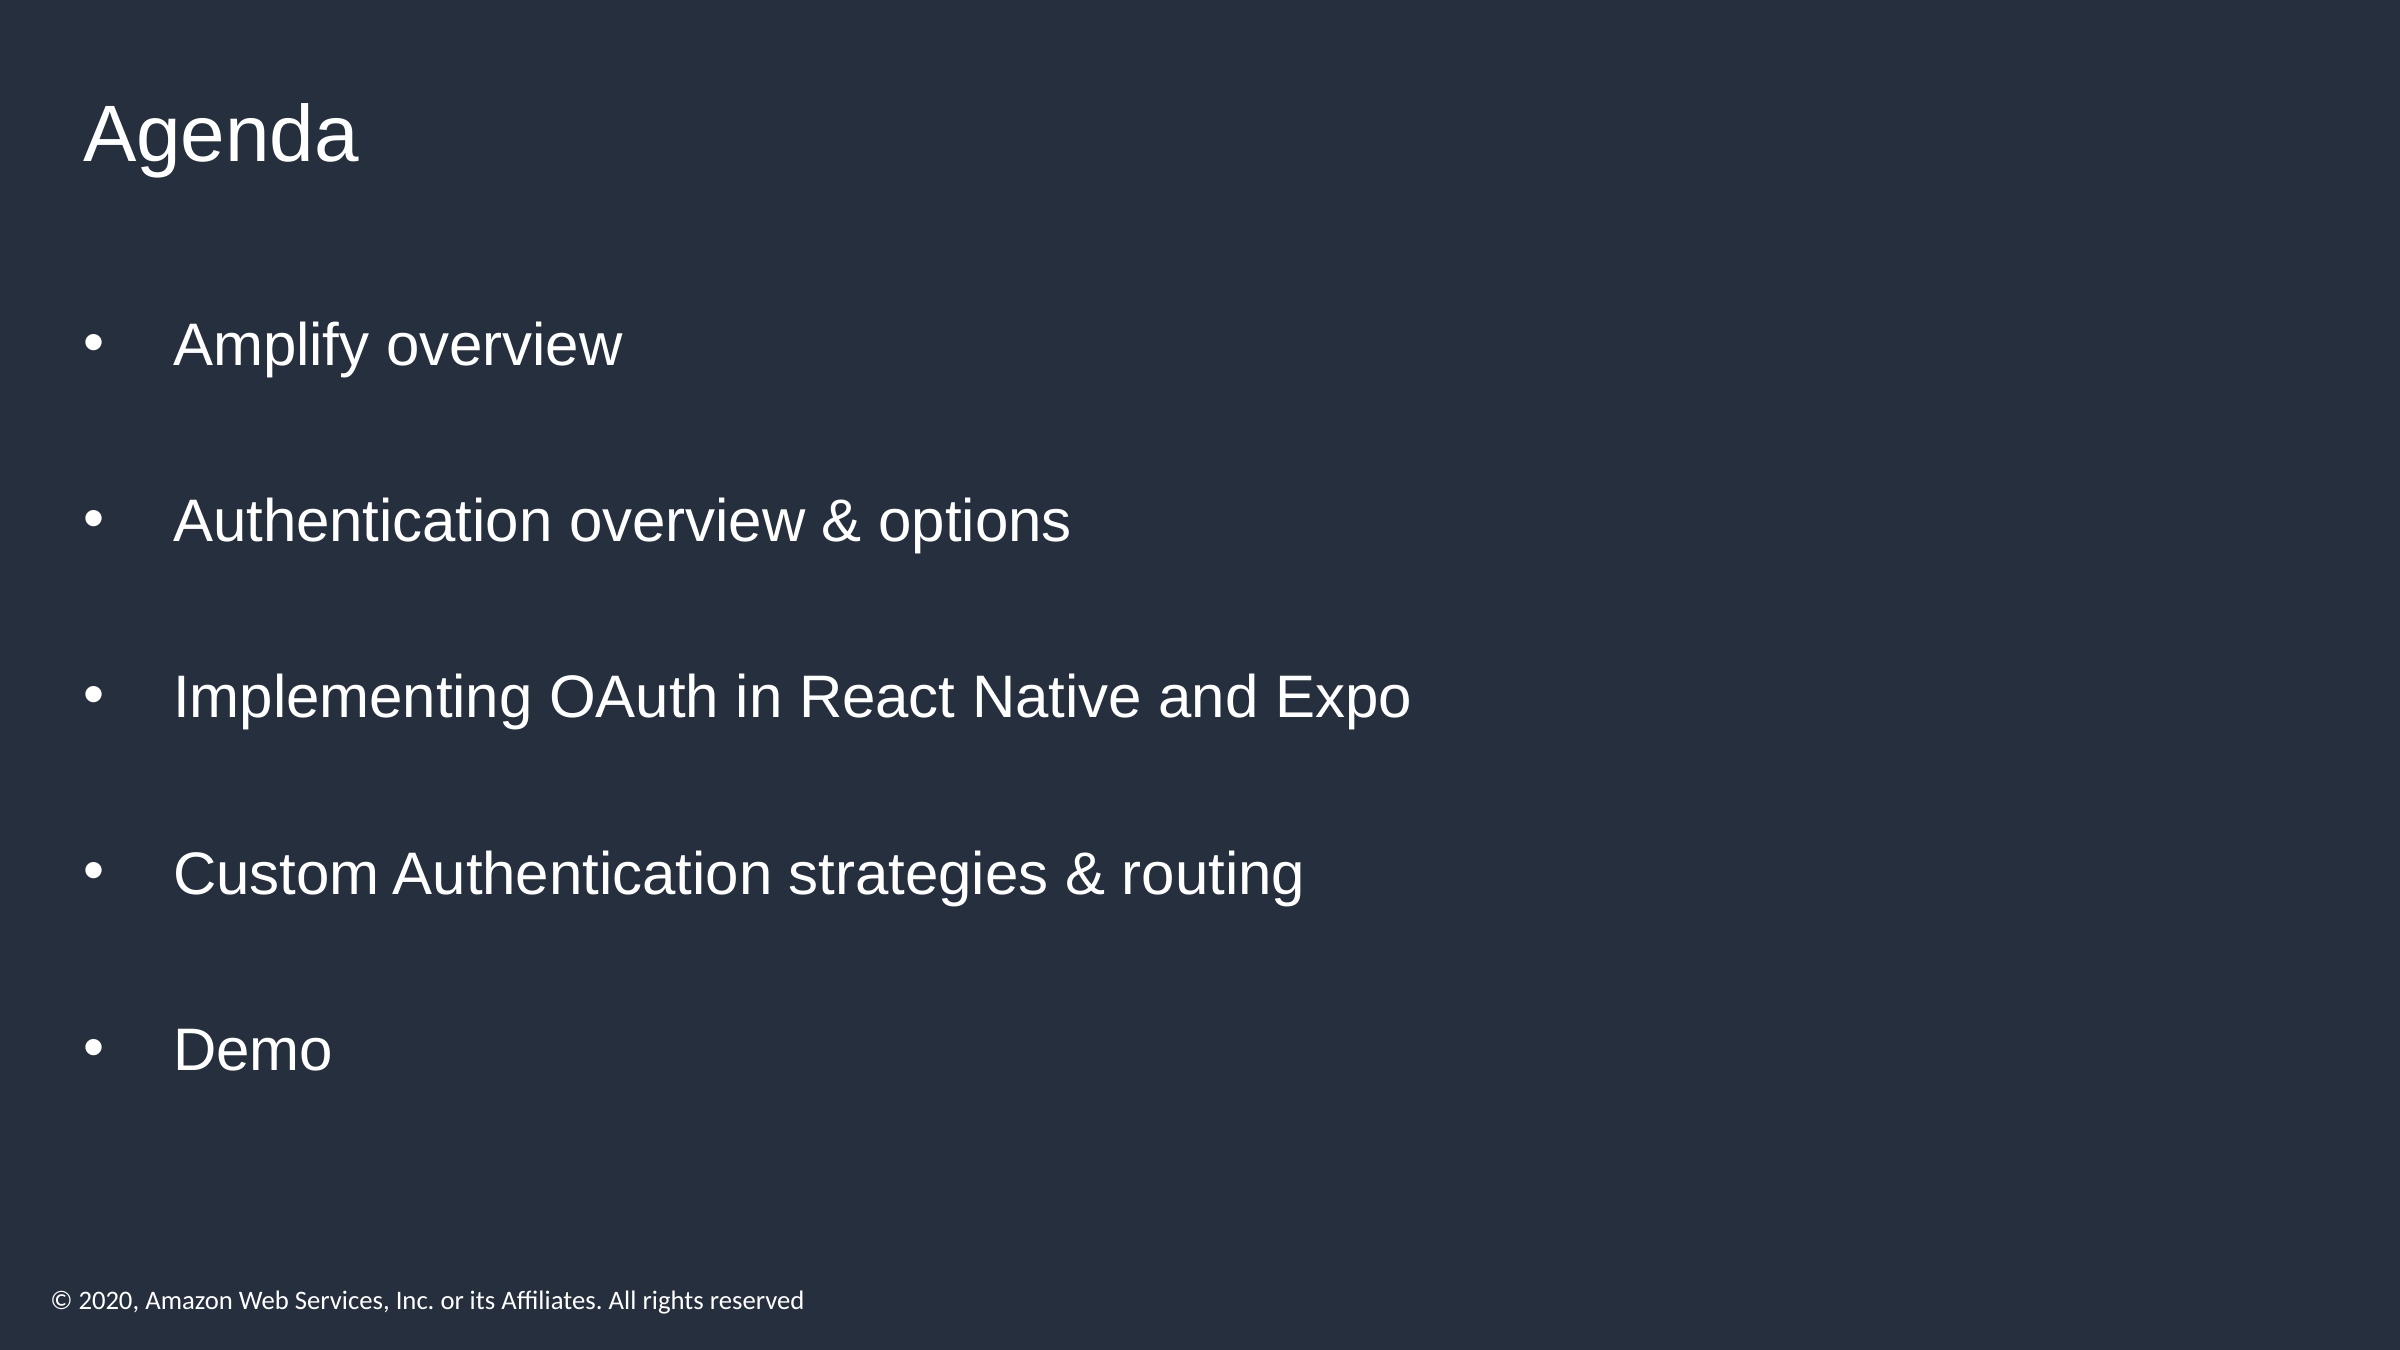

# Agenda
Amplify overview
Authentication overview & options
Implementing OAuth in React Native and Expo
Custom Authentication strategies & routing
Demo